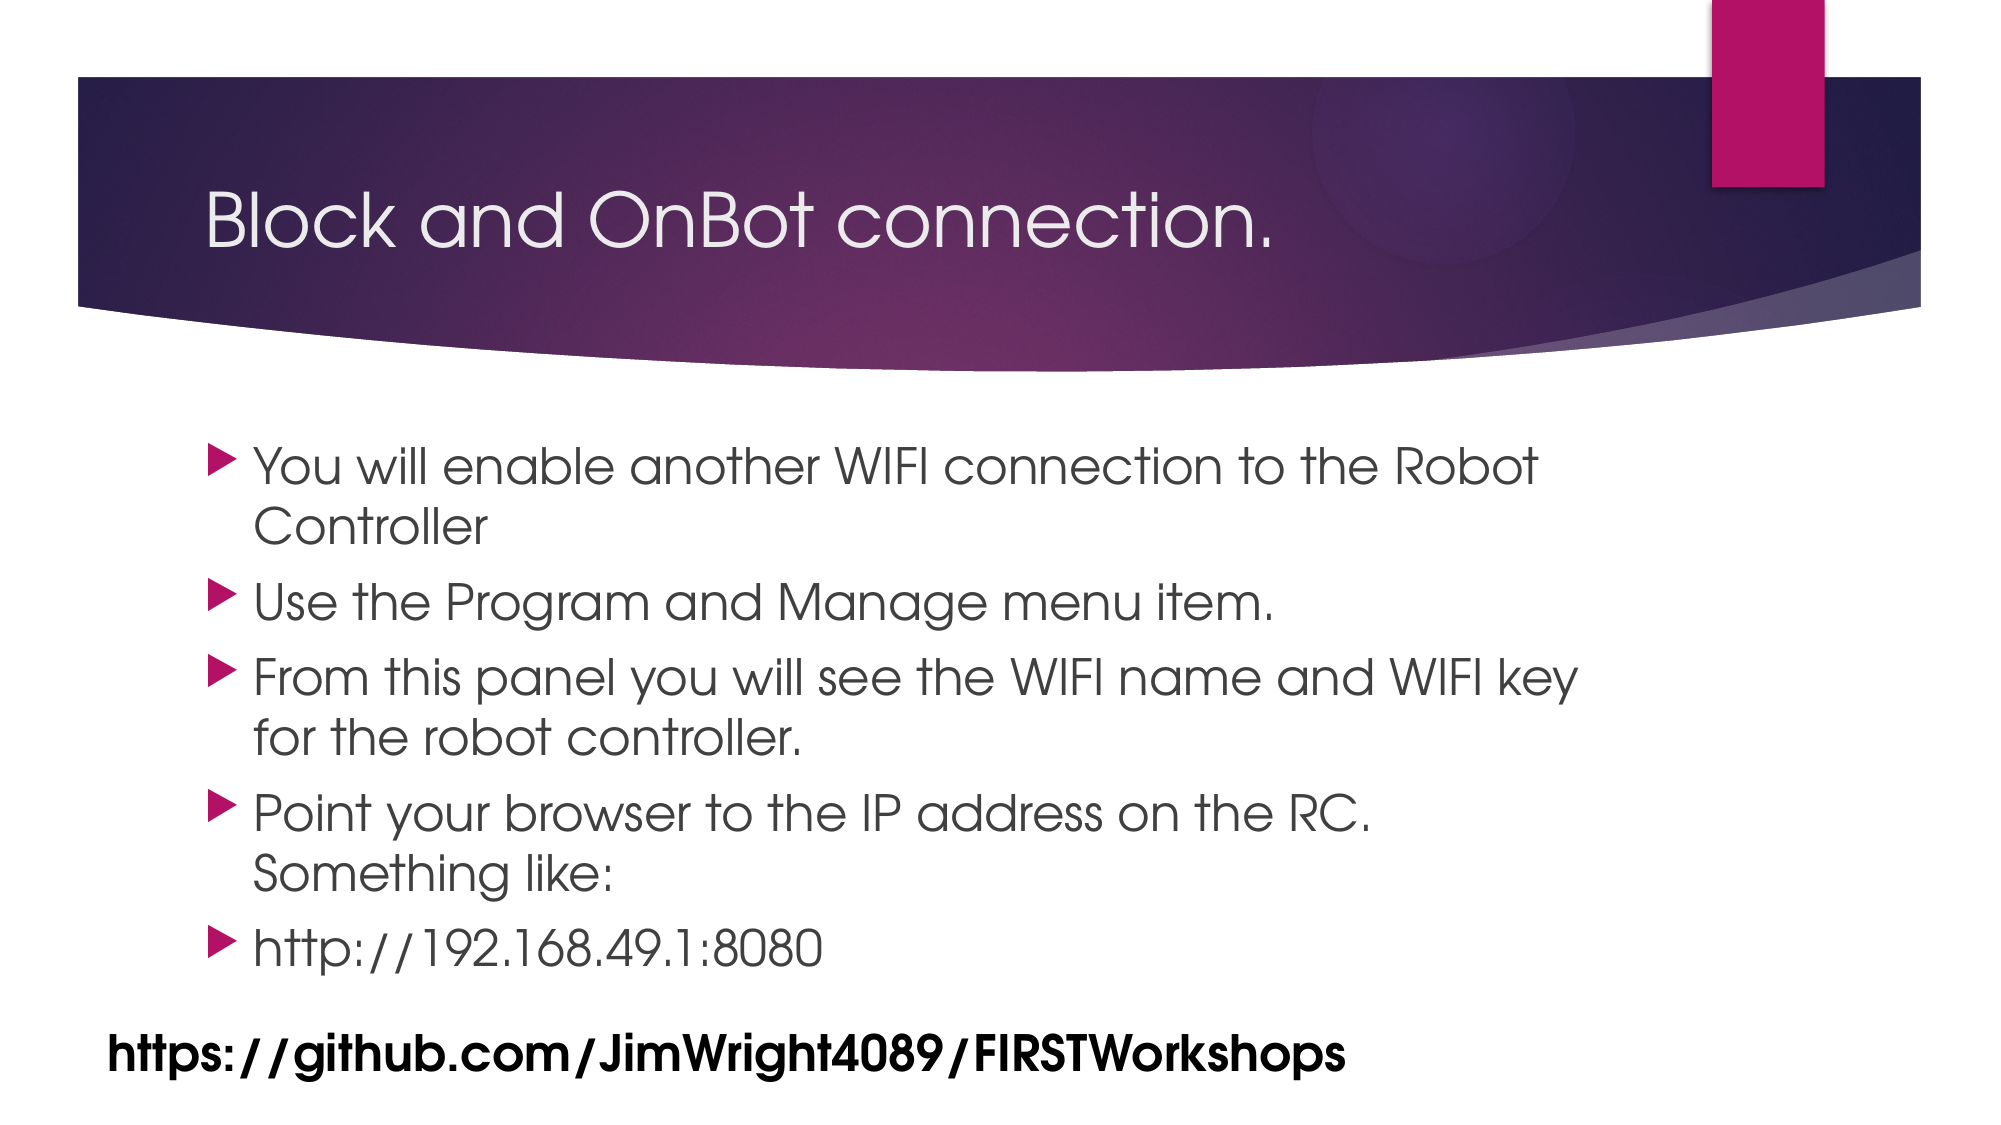

# Block and OnBot connection.
You will enable another WIFI connection to the Robot Controller
Use the Program and Manage menu item.
From this panel you will see the WIFI name and WIFI key for the robot controller.
Point your browser to the IP address on the RC.  Something like:
http://192.168.49.1:8080

https://github.com/JimWright4089/FIRSTWorkshops